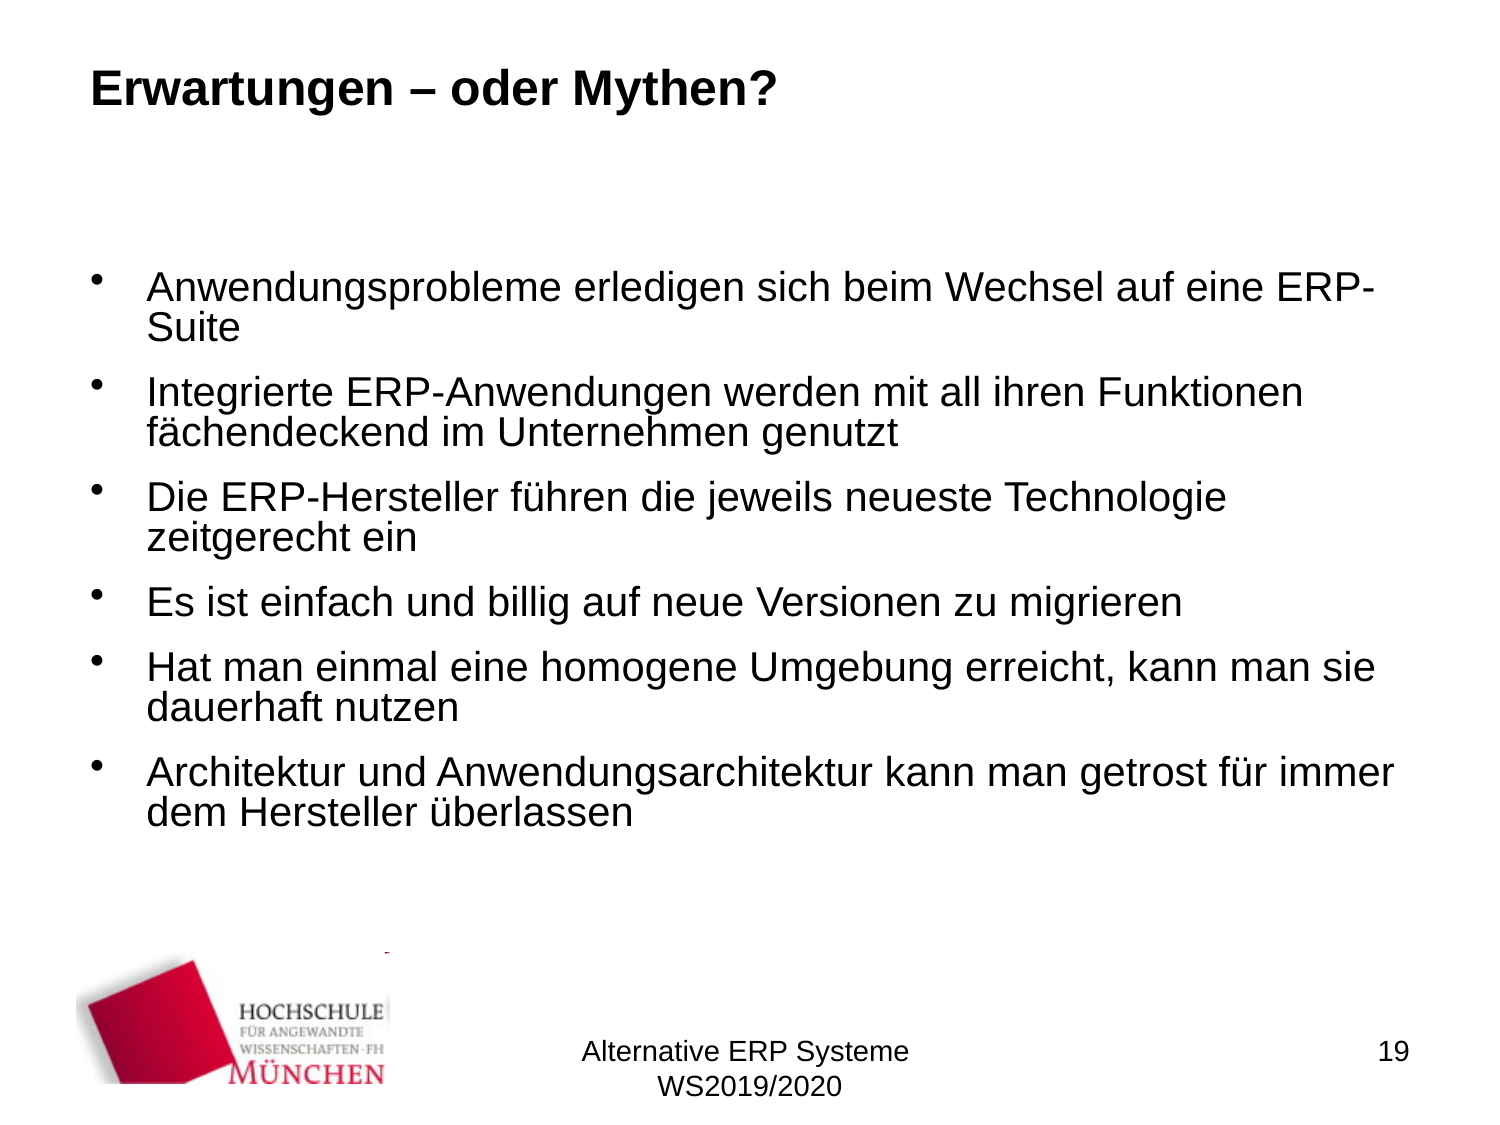

# Erwartungen – oder Mythen?
Anwendungsprobleme erledigen sich beim Wechsel auf eine ERP-Suite
Integrierte ERP-Anwendungen werden mit all ihren Funktionen fächendeckend im Unternehmen genutzt
Die ERP-Hersteller führen die jeweils neueste Technologie zeitgerecht ein
Es ist einfach und billig auf neue Versionen zu migrieren
Hat man einmal eine homogene Umgebung erreicht, kann man sie dauerhaft nutzen
Architektur und Anwendungsarchitektur kann man getrost für immer dem Hersteller überlassen
Alternative ERP Systeme
WS2019/2020
19